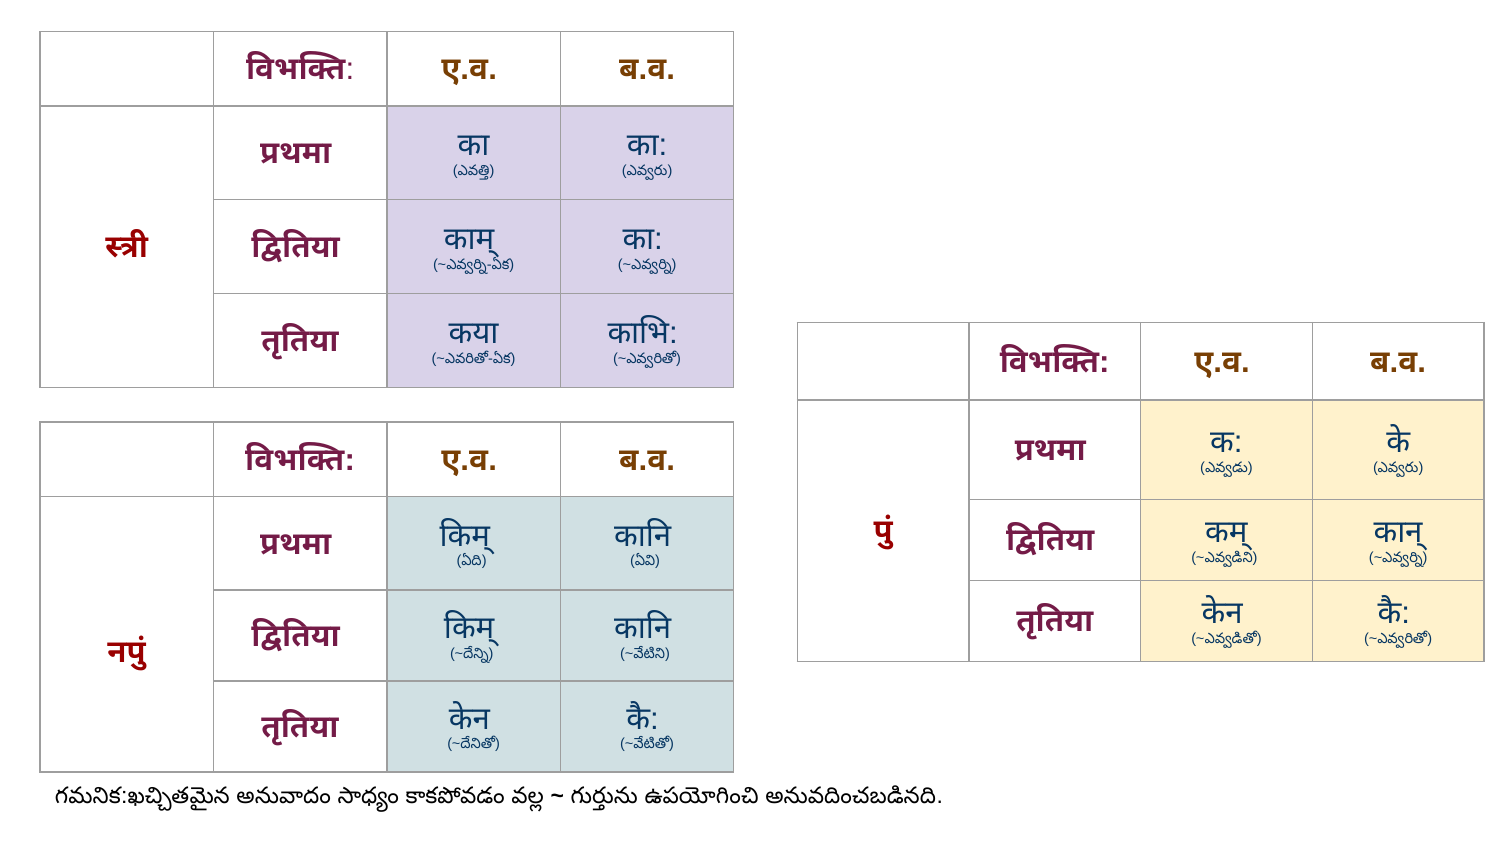

|  | विभक्ति: | ए.व. | ब.व. |
| --- | --- | --- | --- |
| स्त्री | प्रथमा | का (ఎవత్తి) | का: (ఎవ్వరు) |
|  | द्वितिया | काम् (~ఎవ్వర్ని-ఏక) | का: (~ఎవ్వర్ని) |
|  | तृतिया | कया (~ఎవరితో-ఏక) | काभि: (~ఎవ్వరితో) |
|  | विभक्ति: | ए.व. | ब.व. |
| --- | --- | --- | --- |
| पुं | प्रथमा | क: (ఎవ్వడు) | के (ఎవ్వరు) |
|  | द्वितिया | कम् (~ఎవ్వడిని) | कान् (~ఎవ్వర్ని) |
|  | तृतिया | केन (~ఎవ్వడితో) | कै: (~ఎవ్వరితో) |
|  | विभक्ति: | ए.व. | ब.व. |
| --- | --- | --- | --- |
| नपुं | प्रथमा | किम् (ఏది) | कानि (ఏవి) |
|  | द्वितिया | किम् (~దేన్ని) | कानि (~వేటిని) |
|  | तृतिया | केन (~దేనితో) | कै: (~వేటితో) |
గమనిక:ఖచ్చితమైన అనువాదం సాధ్యం కాకపోవడం వల్ల ~ గుర్తును ఉపయోగించి అనువదించబడినది.